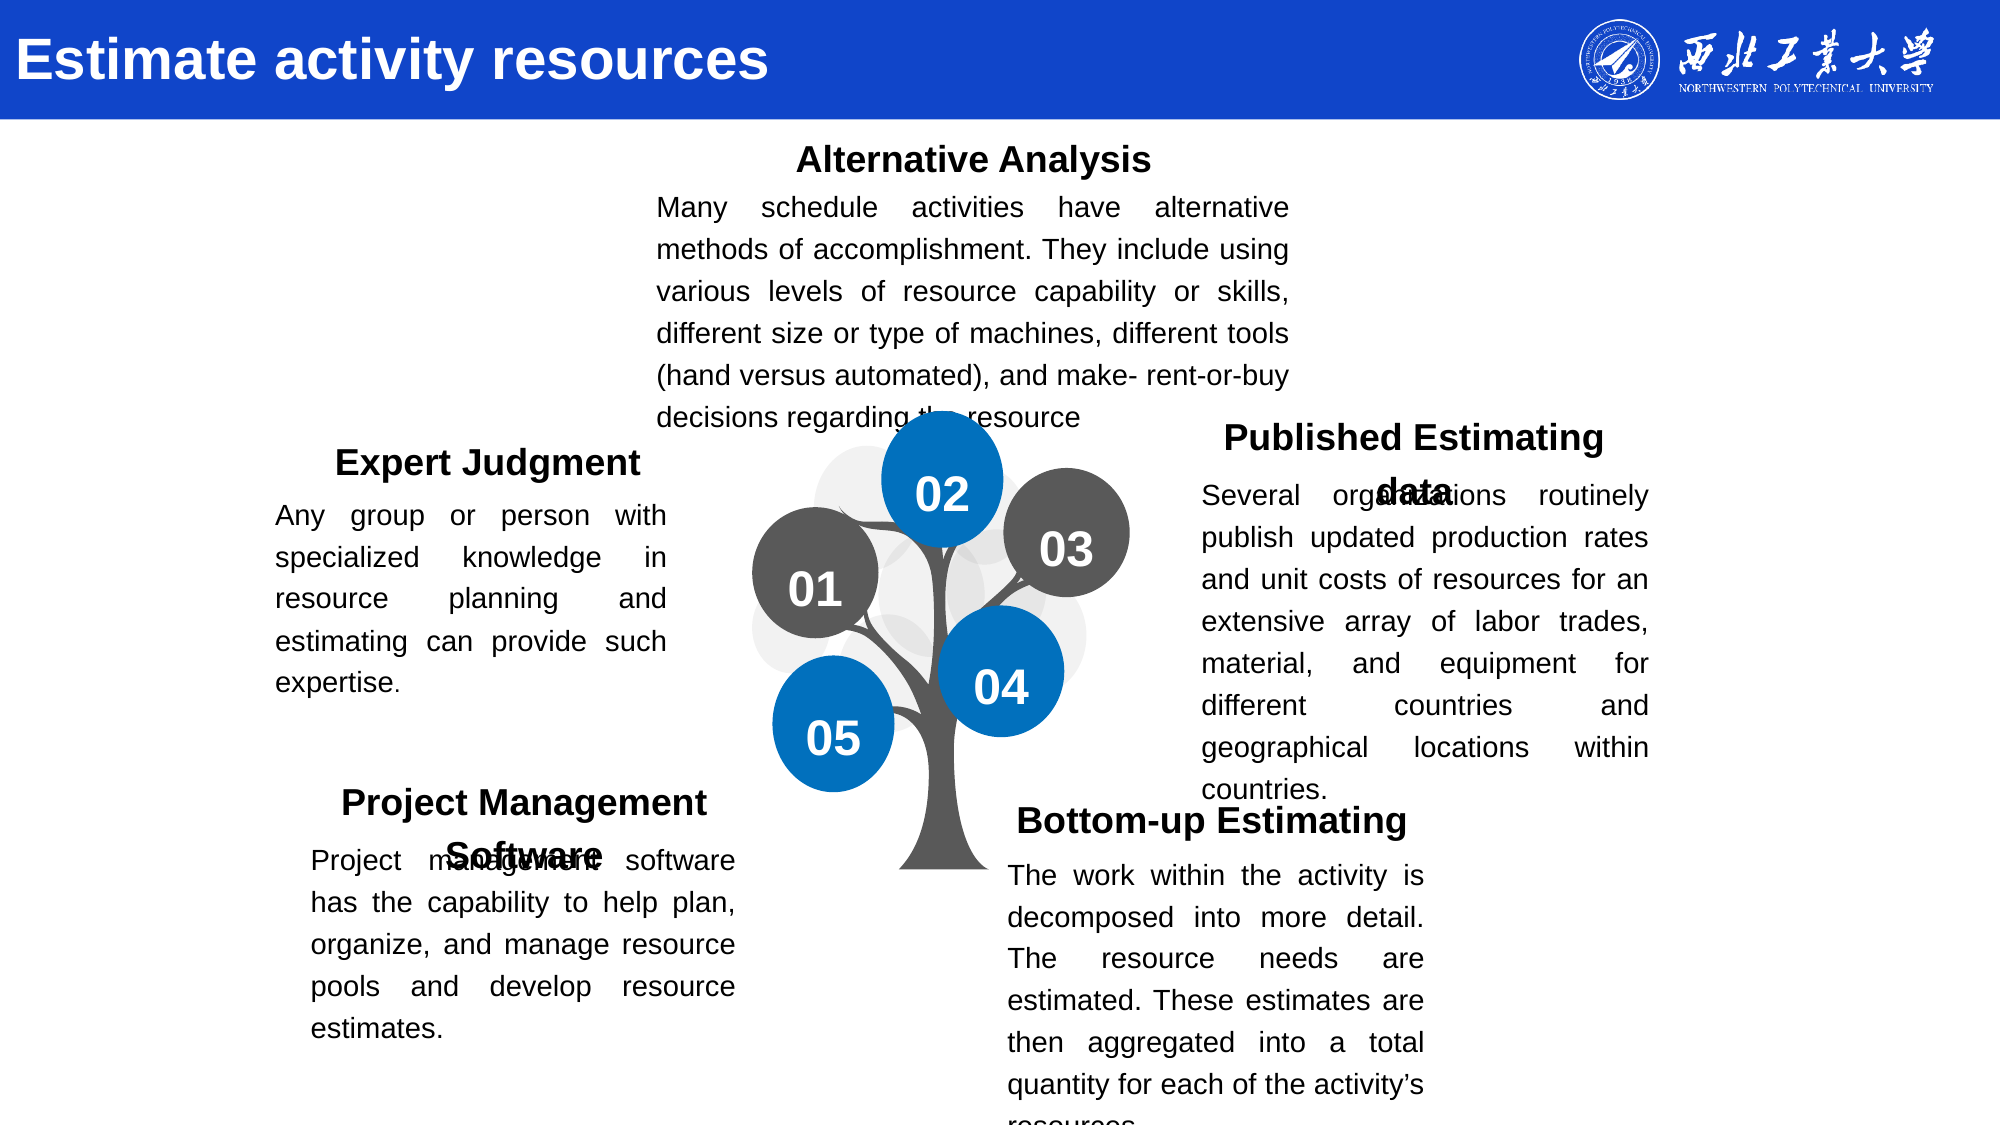

# Estimate activity resources
Alternative Analysis
Many schedule activities have alternative methods of accomplishment. They include using various levels of resource capability or skills, different size or type of machines, different tools (hand versus automated), and make- rent-or-buy decisions regarding the resource
Published Estimating data
Several organizations routinely publish updated production rates and unit costs of resources for an extensive array of labor trades, material, and equipment for different countries and geographical locations within countries.
02

03

01

04

05
Expert Judgment
Any group or person with specialized knowledge in resource planning and estimating can provide such expertise.
Project Management Software
Project management software has the capability to help plan, organize, and manage resource pools and develop resource estimates.
Bottom-up Estimating
The work within the activity is decomposed into more detail. The resource needs are estimated. These estimates are then aggregated into a total quantity for each of the activity’s resources.